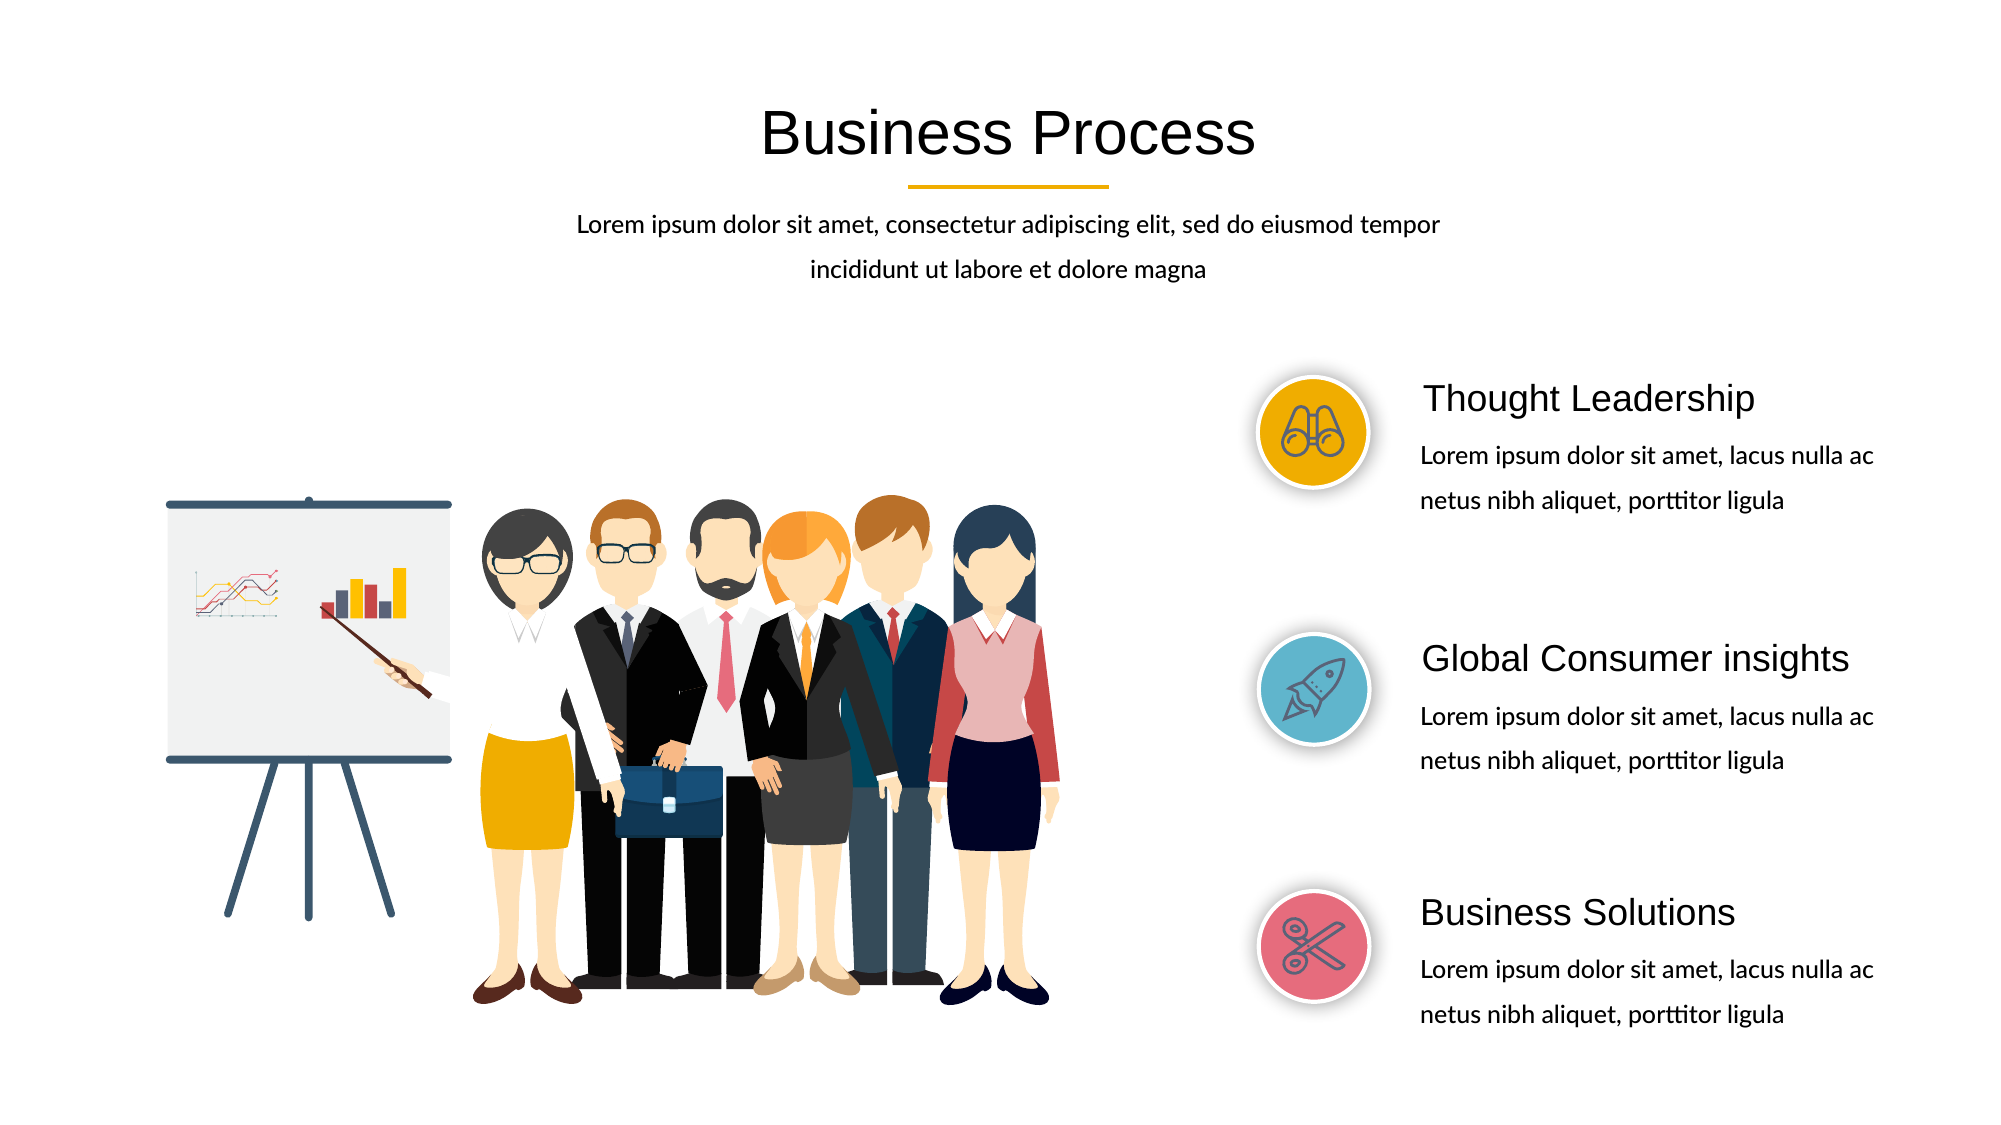

Business Process
Lorem ipsum dolor sit amet, consectetur adipiscing elit, sed do eiusmod tempor incididunt ut labore et dolore magna
Thought Leadership

Lorem ipsum dolor sit amet, lacus nulla ac netus nibh aliquet, porttitor ligula

Global Consumer insights

Lorem ipsum dolor sit amet, lacus nulla ac netus nibh aliquet, porttitor ligula
Business Solutions

Lorem ipsum dolor sit amet, lacus nulla ac netus nibh aliquet, porttitor ligula